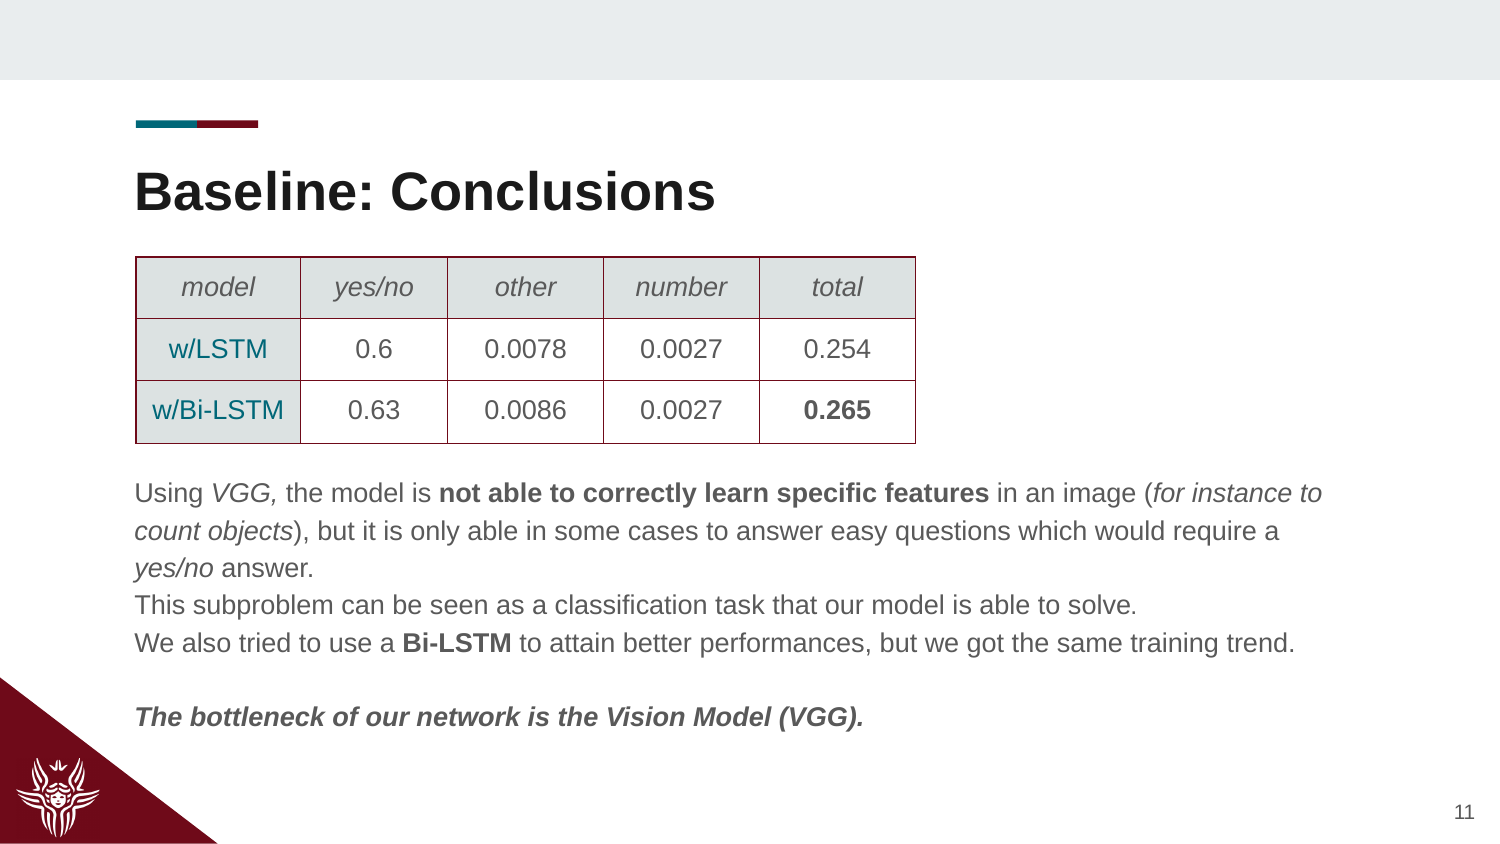

# Baseline: Conclusions

Using VGG, the model is not able to correctly learn specific features in an image (for instance to count objects), but it is only able in some cases to answer easy questions which would require a yes/no answer.
This subproblem can be seen as a classification task that our model is able to solve.
We also tried to use a Bi-LSTM to attain better performances, but we got the same training trend.

The bottleneck of our network is the Vision Model (VGG).
| model | yes/no | other | number | total |
| --- | --- | --- | --- | --- |
| w/LSTM | 0.6 | 0.0078 | 0.0027 | 0.254 |
| w/Bi-LSTM | 0.63 | 0.0086 | 0.0027 | 0.265 |
11